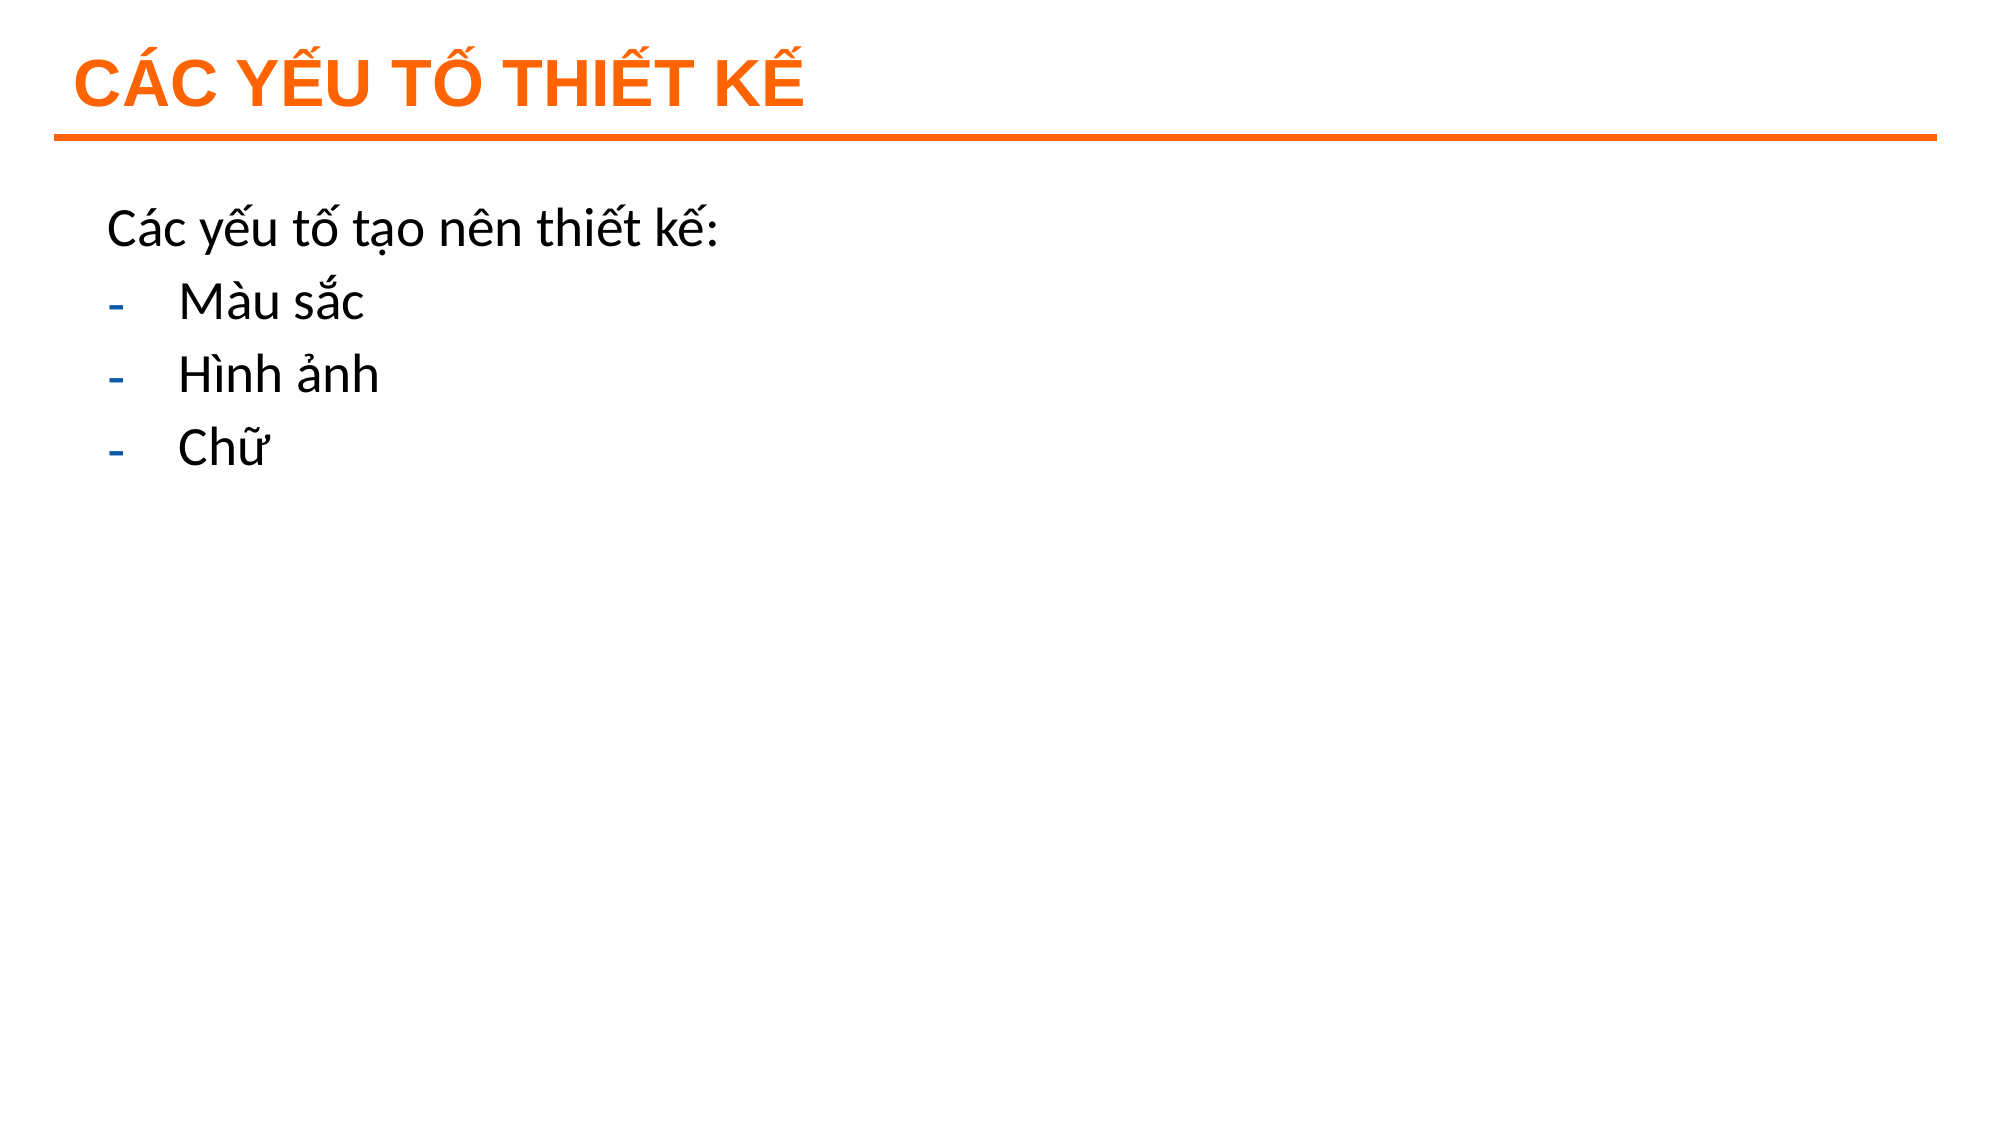

# Các yếu tố thiết kế
Các yếu tố tạo nên thiết kế:
Màu sắc
Hình ảnh
Chữ